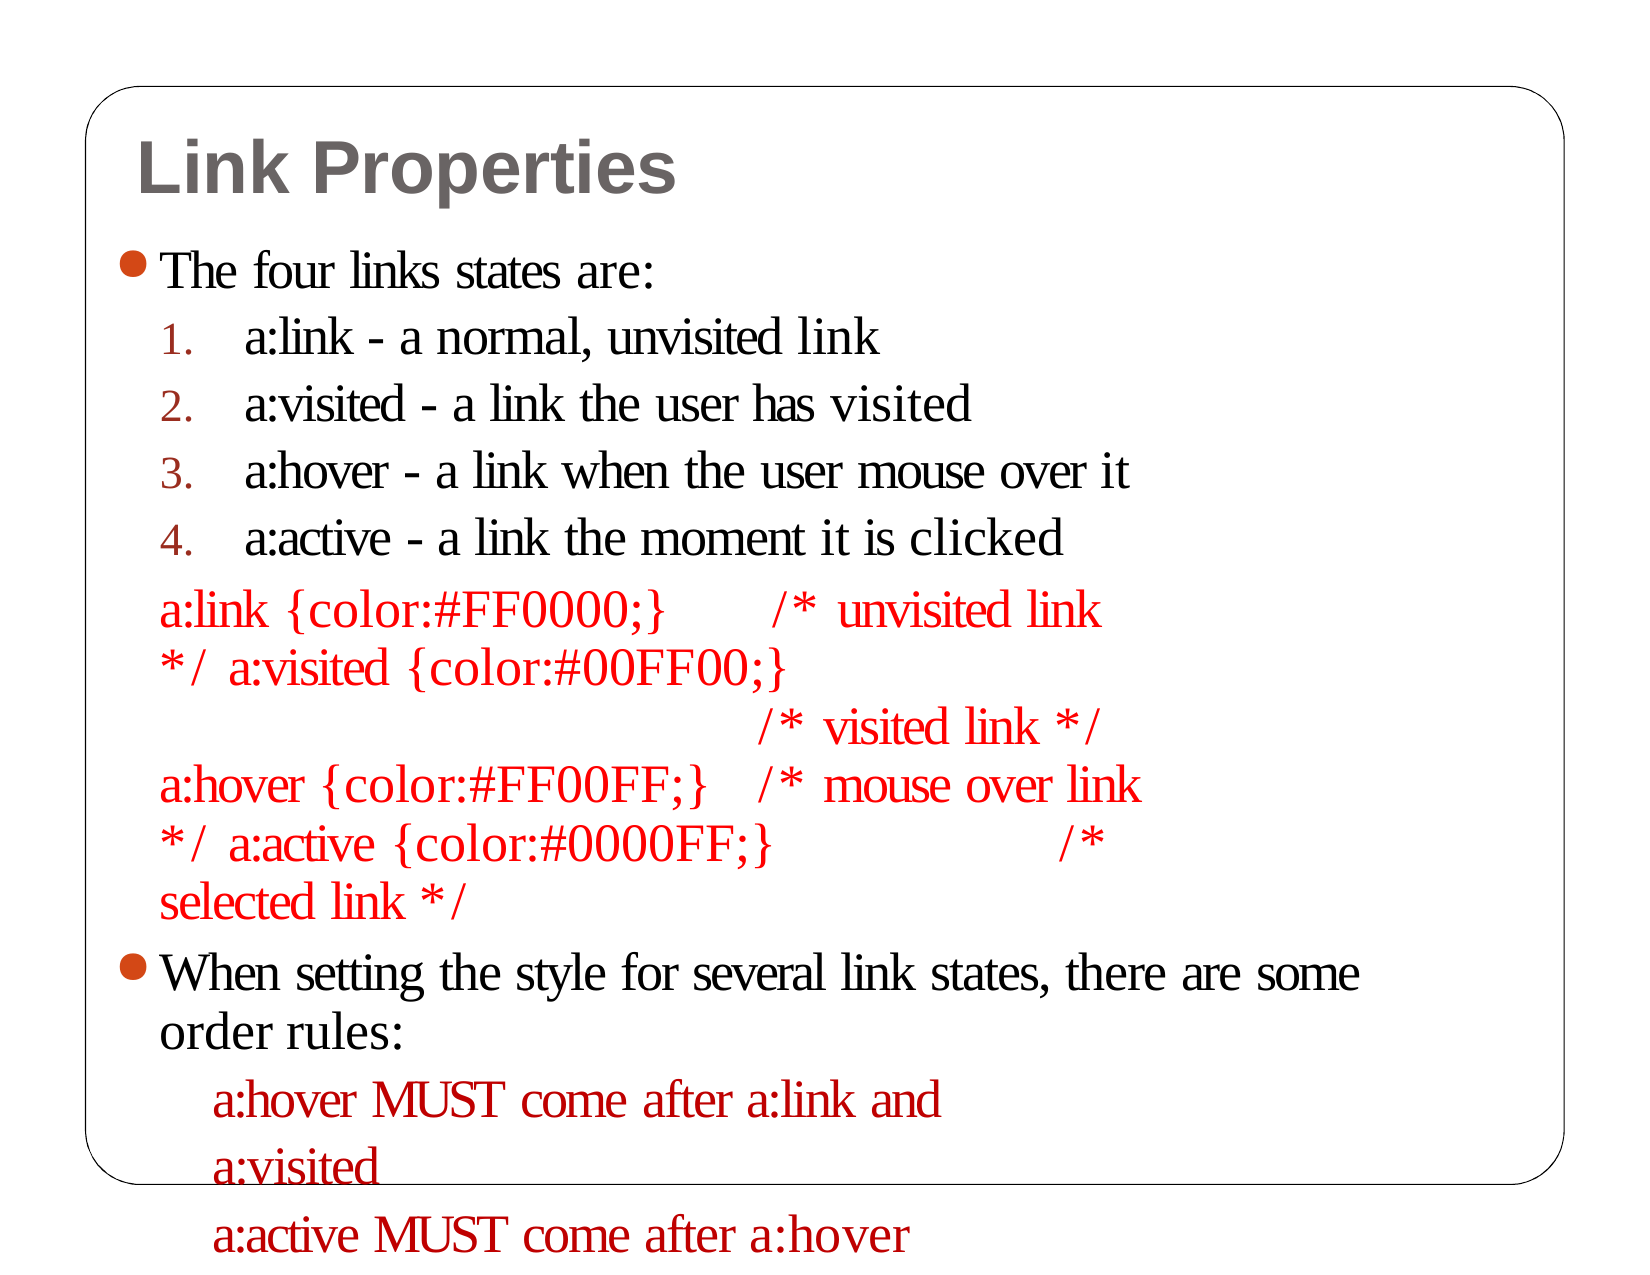

# Link Properties
The four links states are:
a:link - a normal, unvisited link
a:visited - a link the user has visited
a:hover - a link when the user mouse over it
a:active - a link the moment it is clicked
a:link {color:#FF0000;}			/* unvisited link */ a:visited {color:#00FF00;}			/* visited link */ a:hover {color:#FF00FF;}	/* mouse over link */ a:active {color:#0000FF;}		/* selected link */
When setting the style for several link states, there are some order rules:
a:hover MUST come after a:link and a:visited
a:active MUST come after a:hover

44